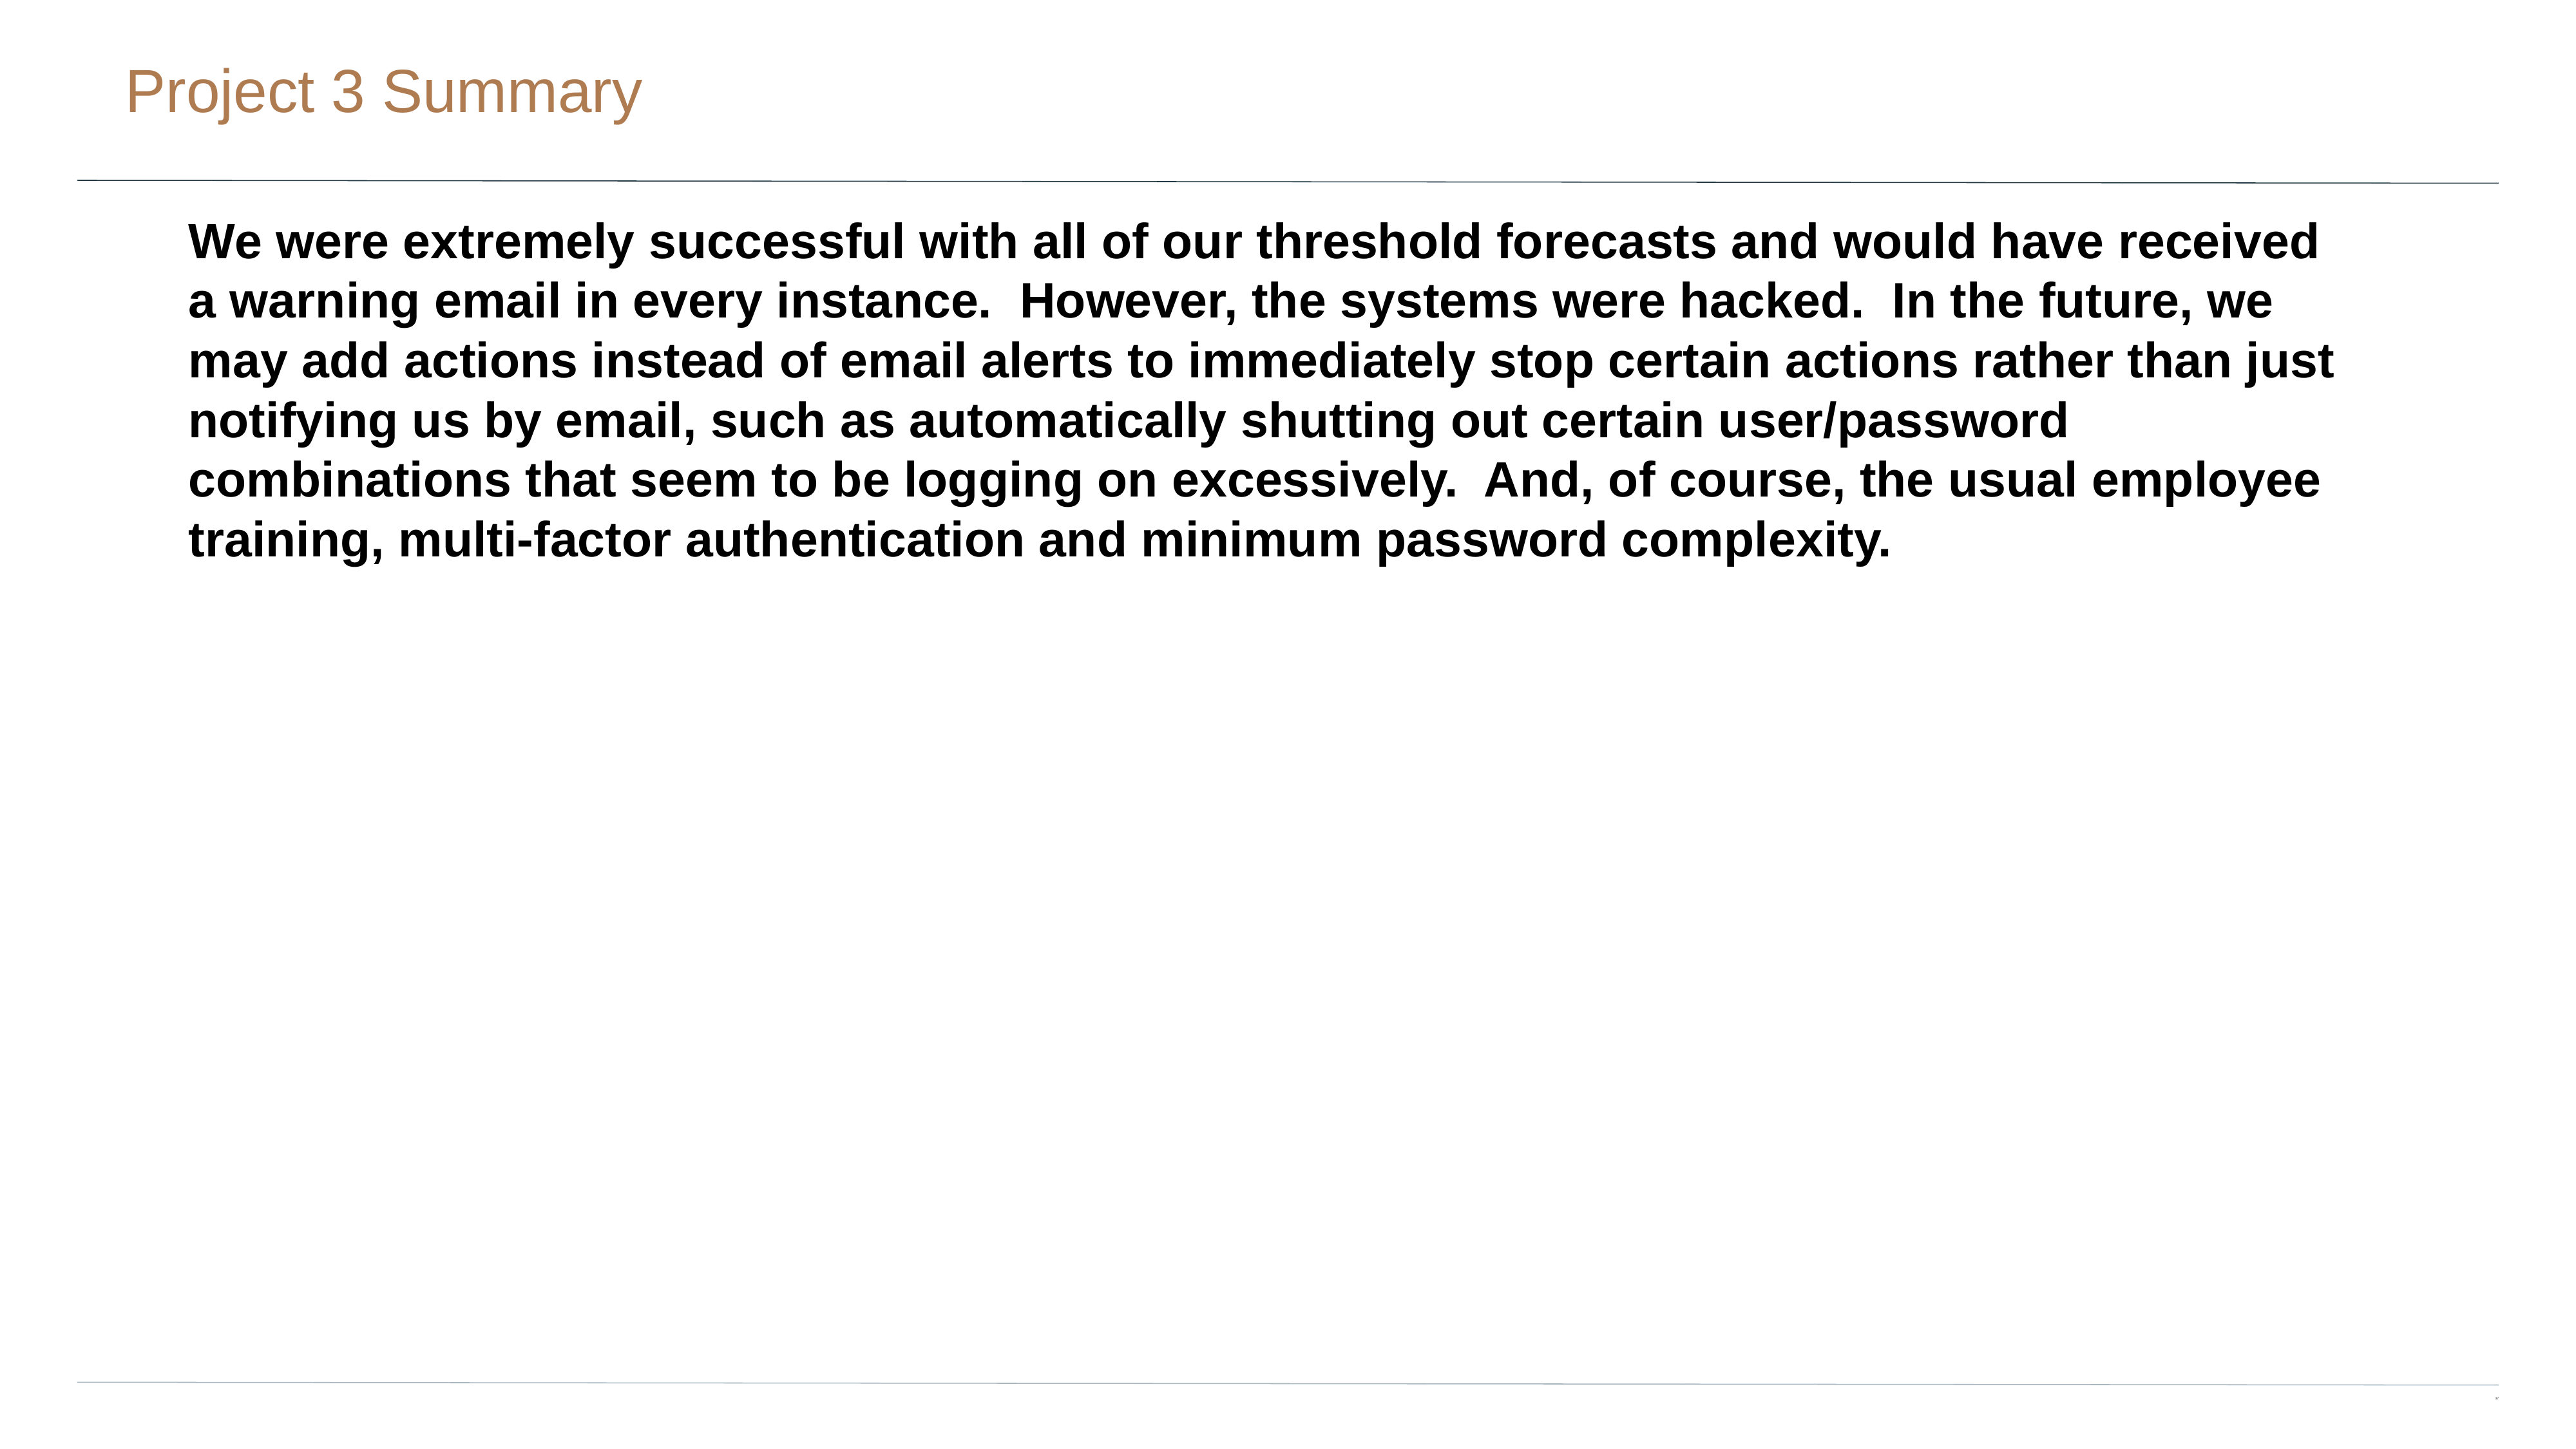

# Project 3 Summary
We were extremely successful with all of our threshold forecasts and would have received a warning email in every instance.  However, the systems were hacked.  In the future, we may add actions instead of email alerts to immediately stop certain actions rather than just notifying us by email, such as automatically shutting out certain user/password combinations that seem to be logging on excessively.  And, of course, the usual employee training, multi-factor authentication and minimum password complexity.
37